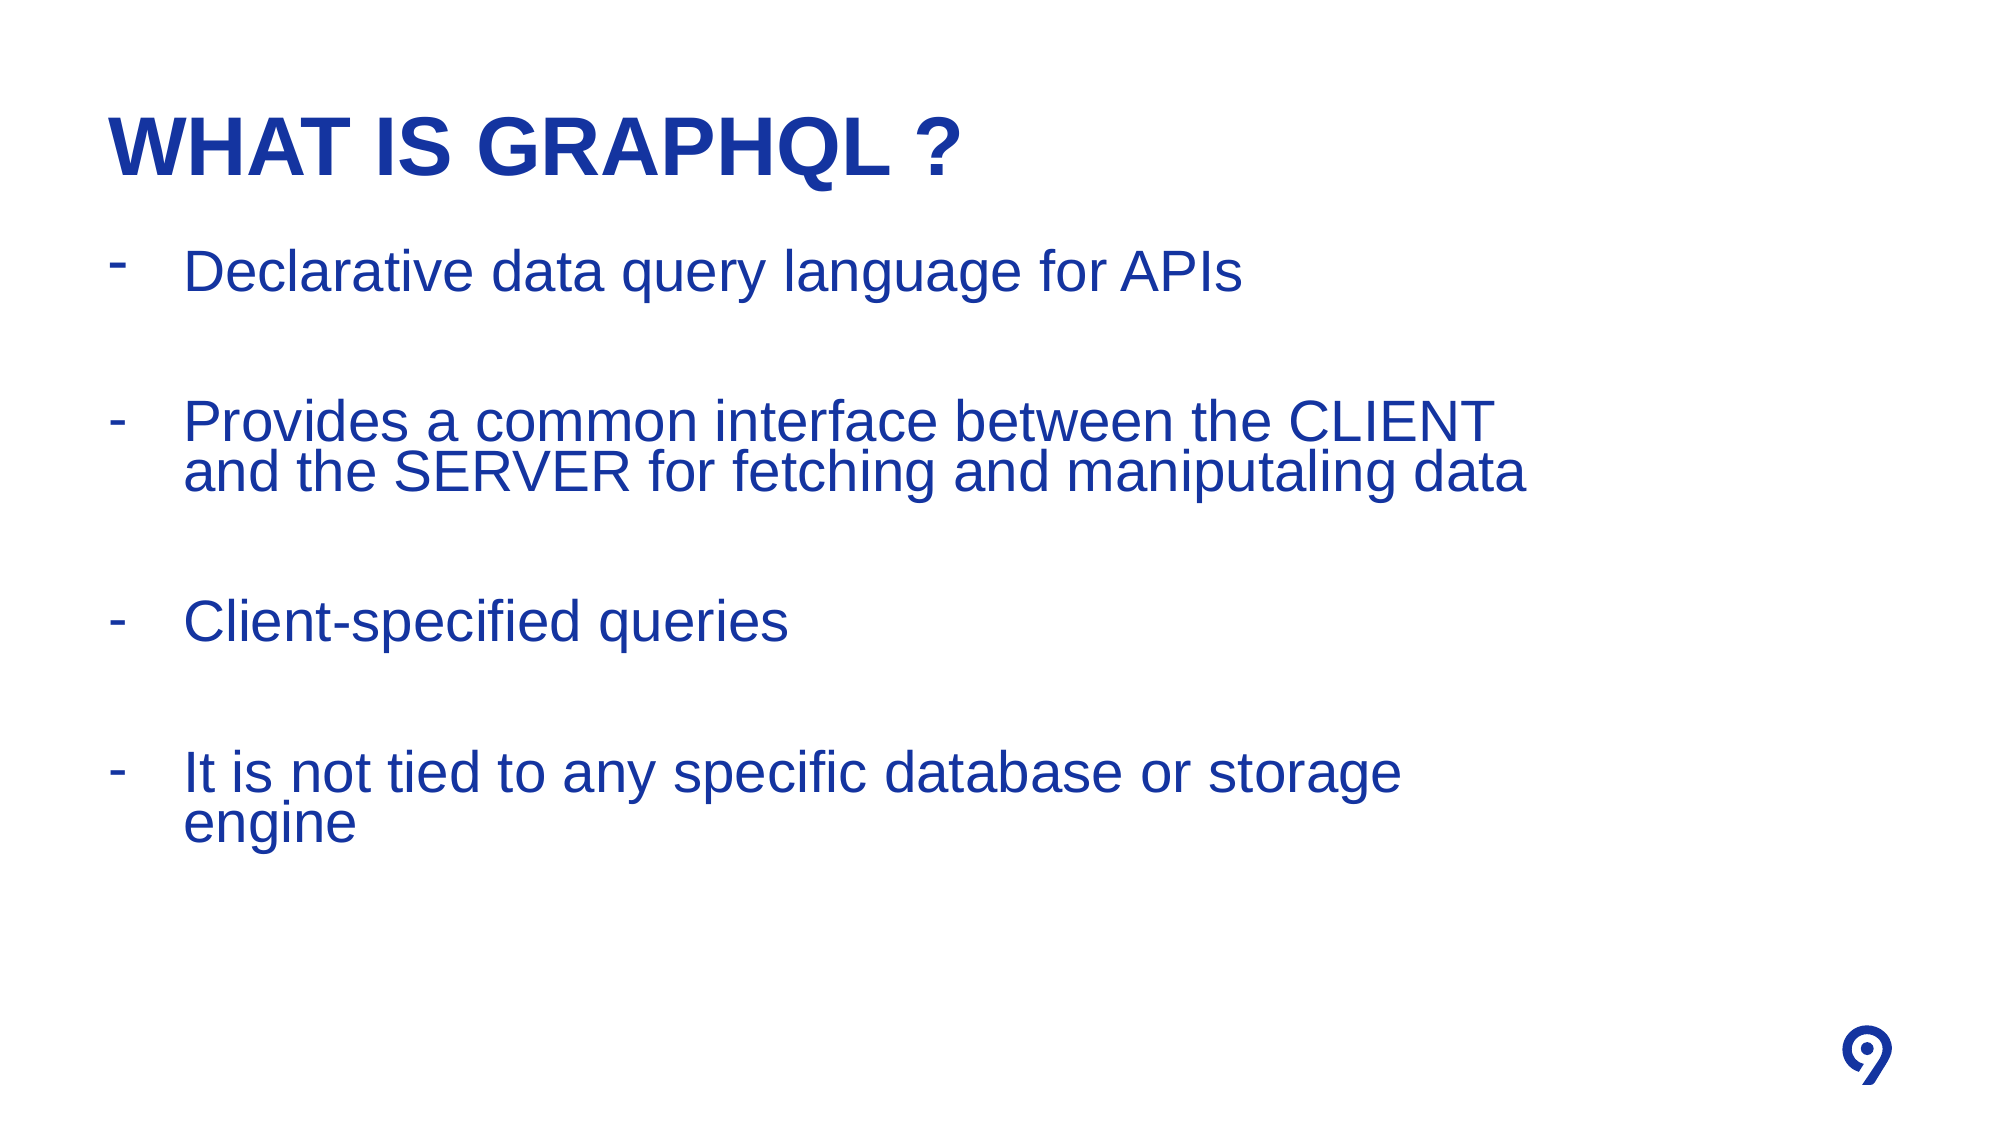

# WHAT IS GRAPHQL ?
Declarative data query language for APIs

Provides a common interface between the CLIENT and the SERVER for fetching and maniputaling data

Client-specified queries

It is not tied to any specific database or storage engine